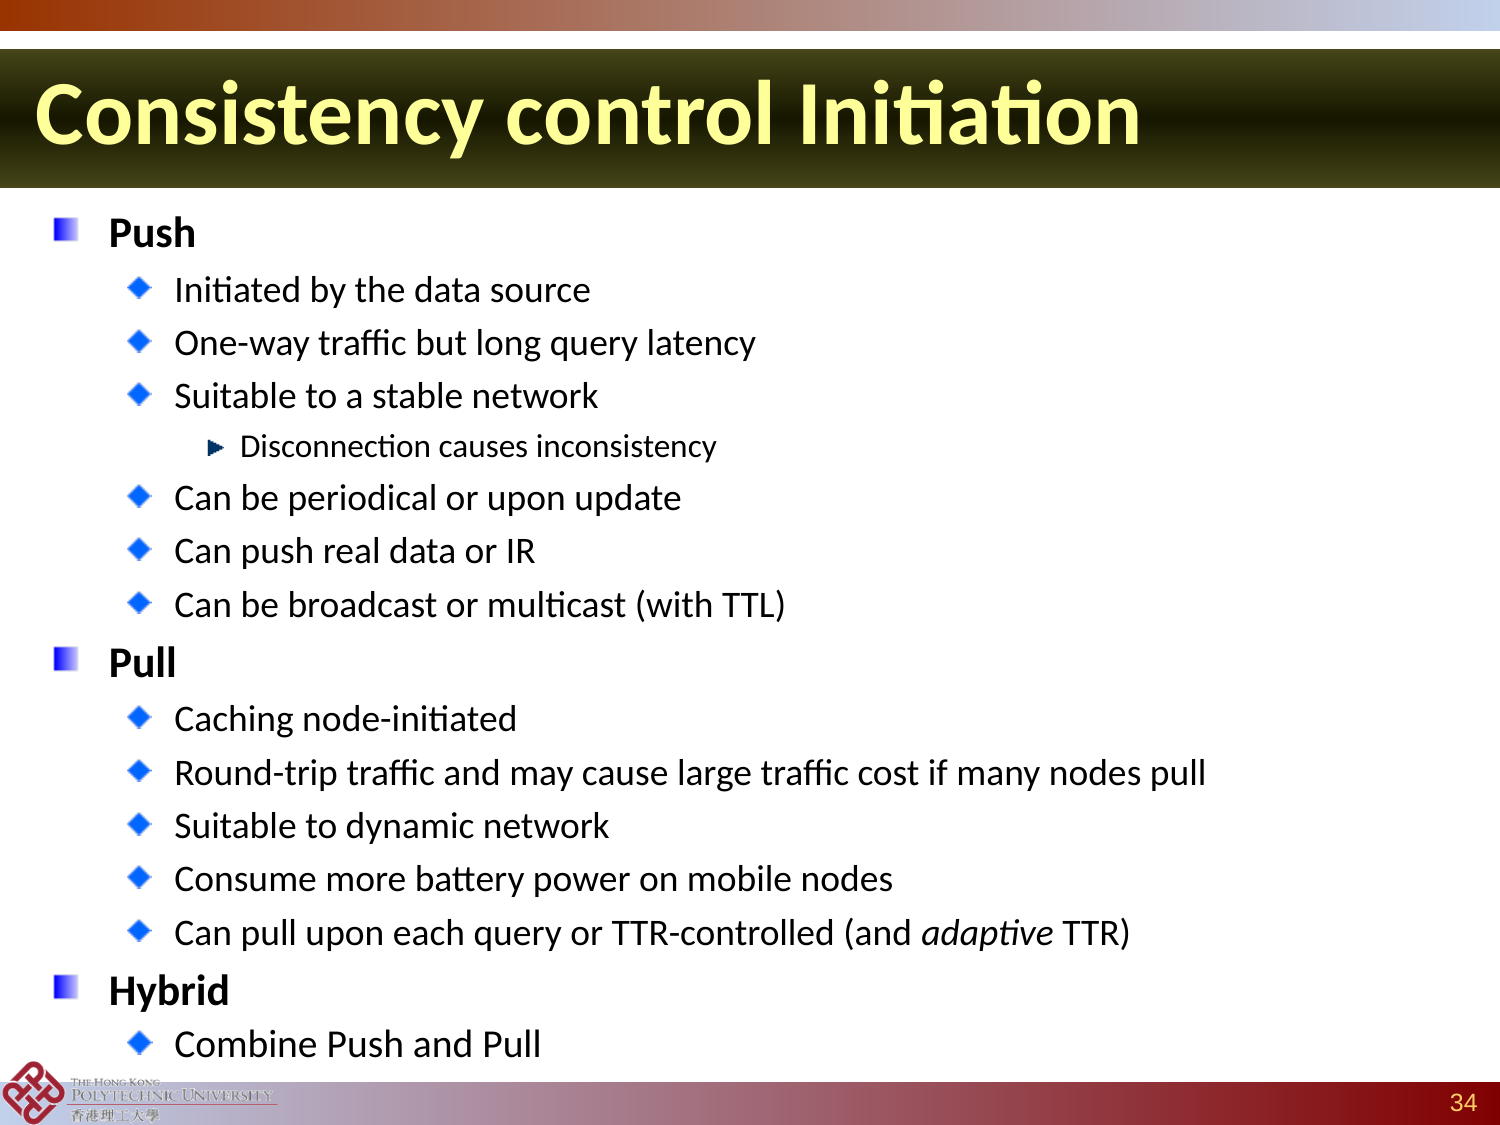

Consistency control Initiation
Push
Initiated by the data source
One-way traffic but long query latency
Suitable to a stable network
Disconnection causes inconsistency
Can be periodical or upon update
Can push real data or IR
Can be broadcast or multicast (with TTL)
Pull
Caching node-initiated
Round-trip traffic and may cause large traffic cost if many nodes pull
Suitable to dynamic network
Consume more battery power on mobile nodes
Can pull upon each query or TTR-controlled (and adaptive TTR)
Hybrid
Combine Push and Pull